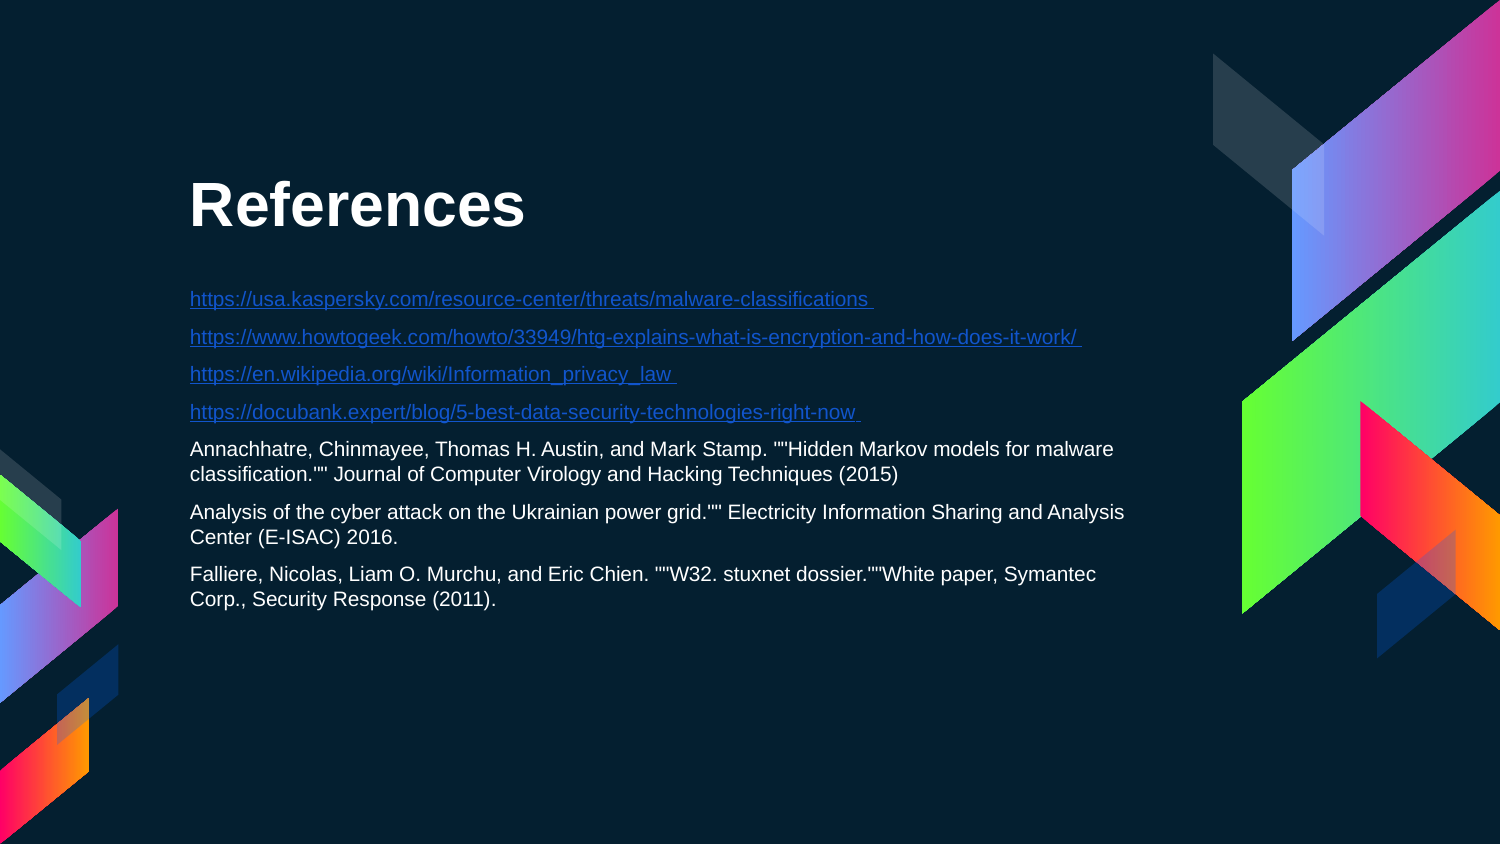

# References
https://usa.kaspersky.com/resource-center/threats/malware-classifications
https://www.howtogeek.com/howto/33949/htg-explains-what-is-encryption-and-how-does-it-work/
https://en.wikipedia.org/wiki/Information_privacy_law
https://docubank.expert/blog/5-best-data-security-technologies-right-now
Annachhatre, Chinmayee, Thomas H. Austin, and Mark Stamp. ""Hidden Markov models for malware classification."" Journal of Computer Virology and Hacking Techniques (2015)
Analysis of the cyber attack on the Ukrainian power grid."" Electricity Information Sharing and Analysis Center (E-ISAC) 2016.
Falliere, Nicolas, Liam O. Murchu, and Eric Chien. ""W32. stuxnet dossier.""White paper, Symantec Corp., Security Response (2011).